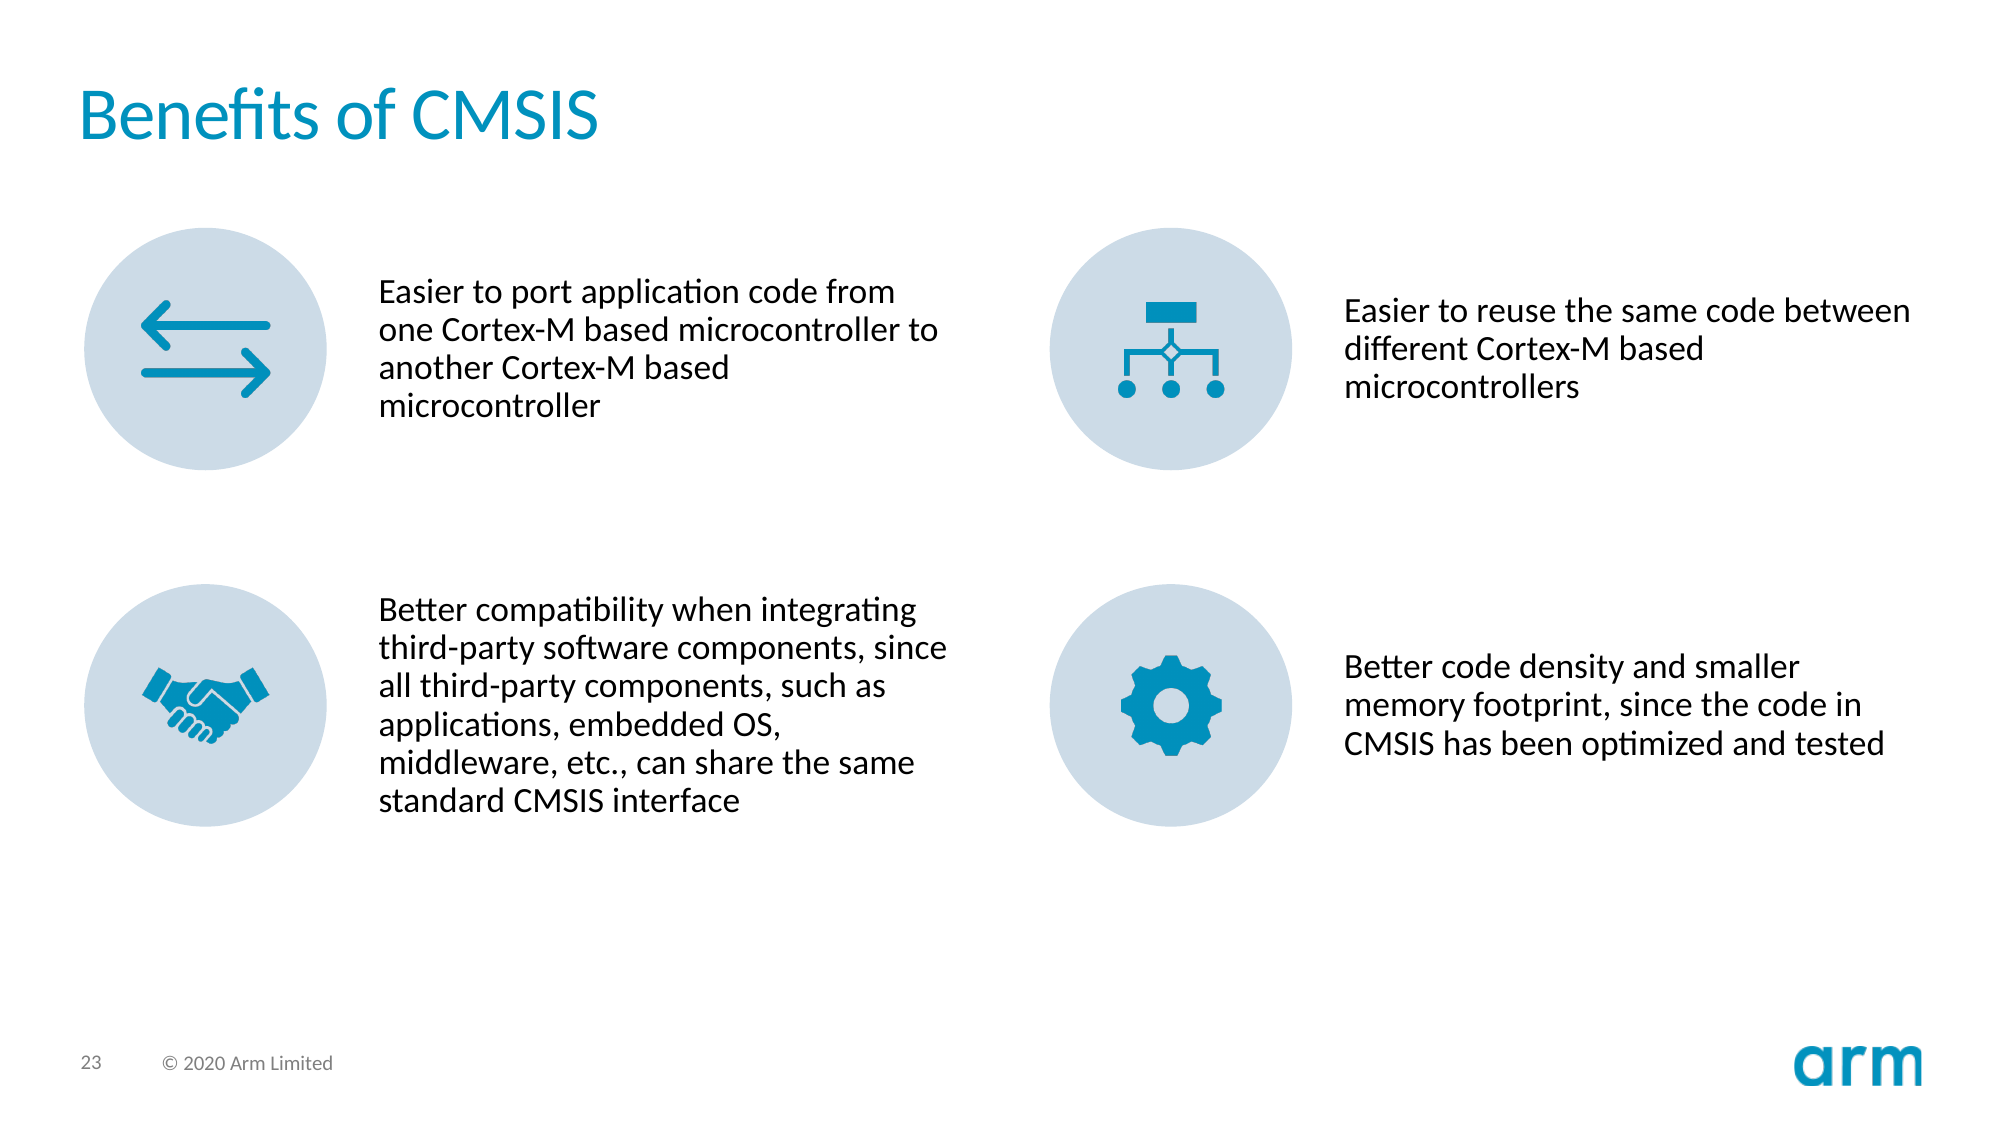

# Benefits of CMSIS
Easier to port application code from one Cortex-M based microcontroller to another Cortex-M based microcontroller
Easier to reuse the same code between different Cortex-M based microcontrollers
Better compatibility when integrating third-party software components, since all third-party components, such as applications, embedded OS, middleware, etc., can share the same standard CMSIS interface
Better code density and smaller memory footprint, since the code in CMSIS has been optimized and tested